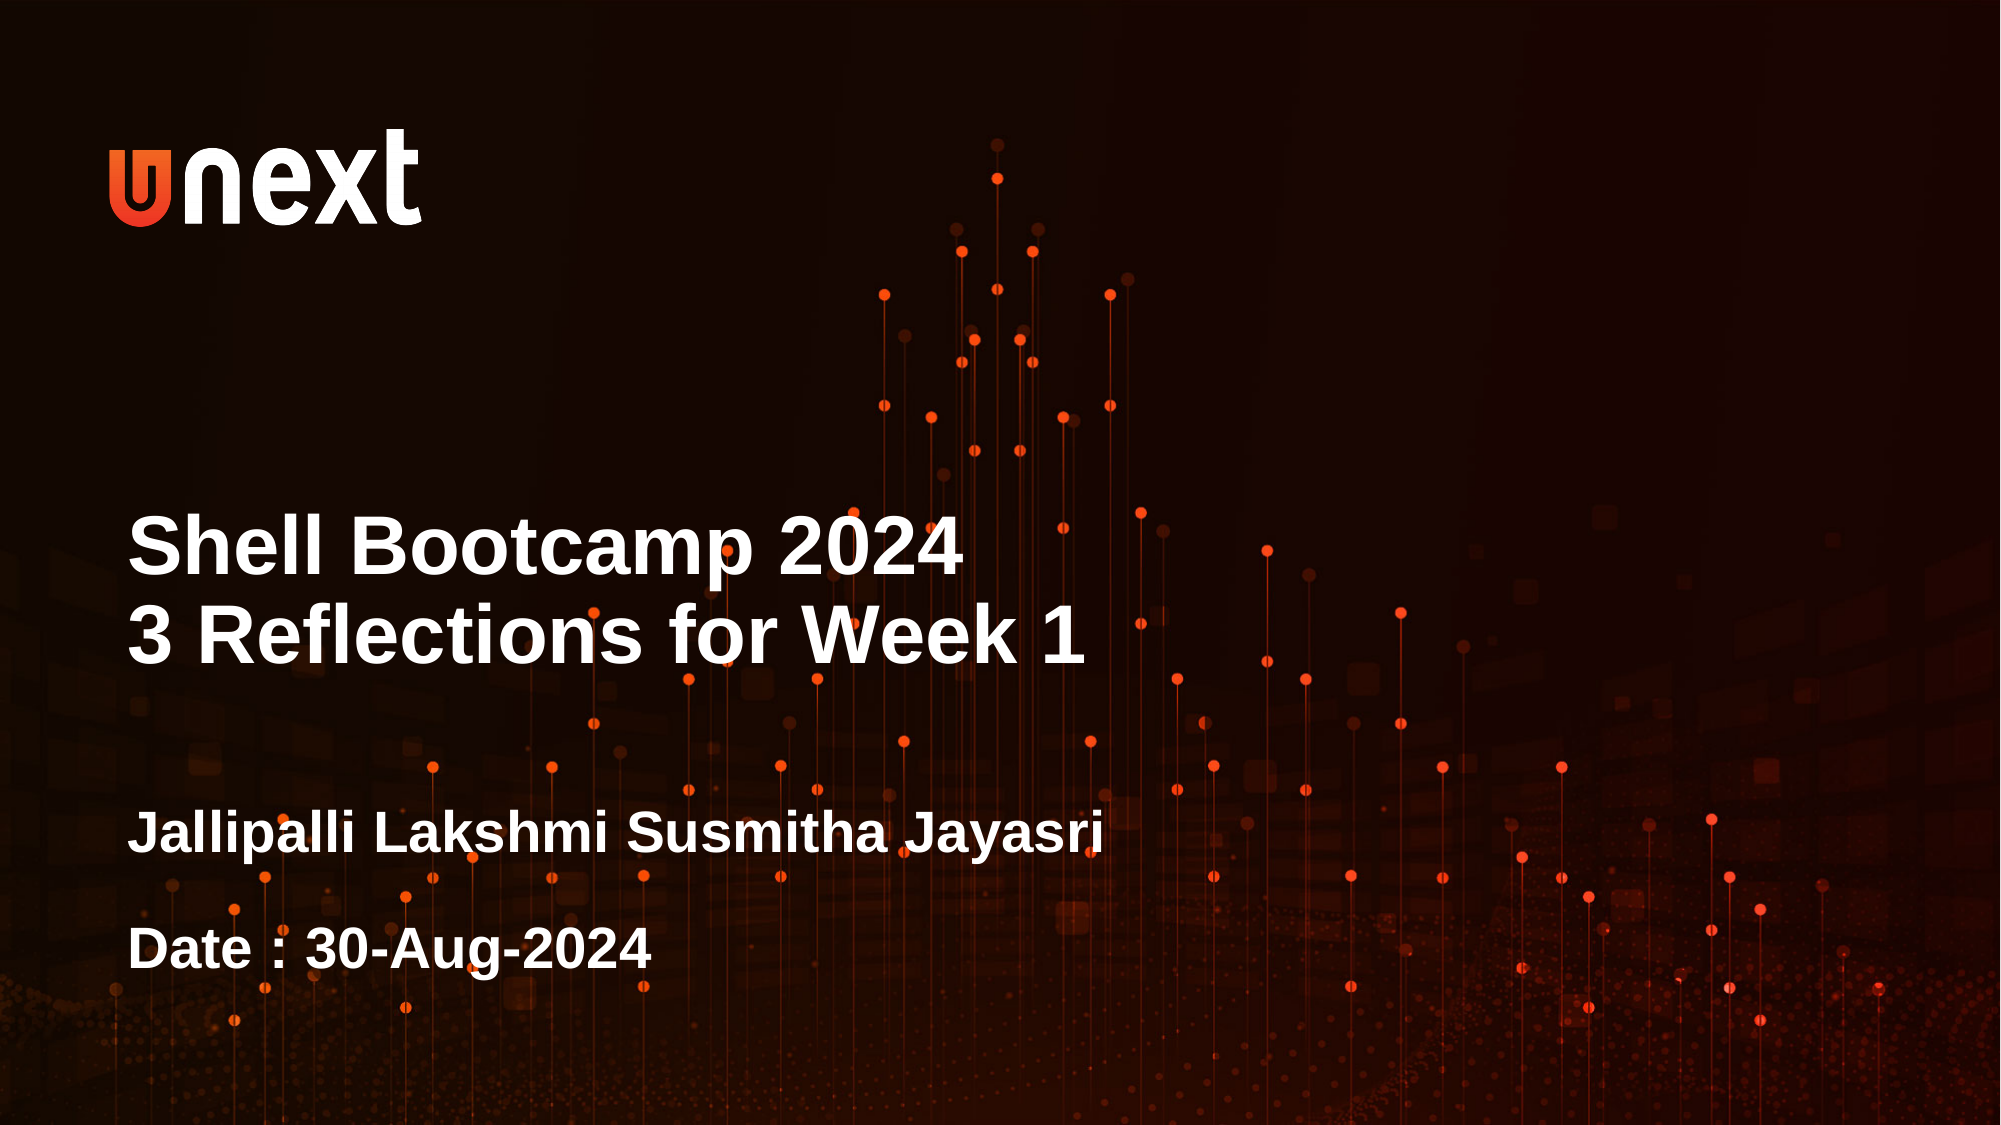

Shell Bootcamp 2024
3 Reflections for Week 1
Jallipalli Lakshmi Susmitha Jayasri
Date : 30-Aug-2024